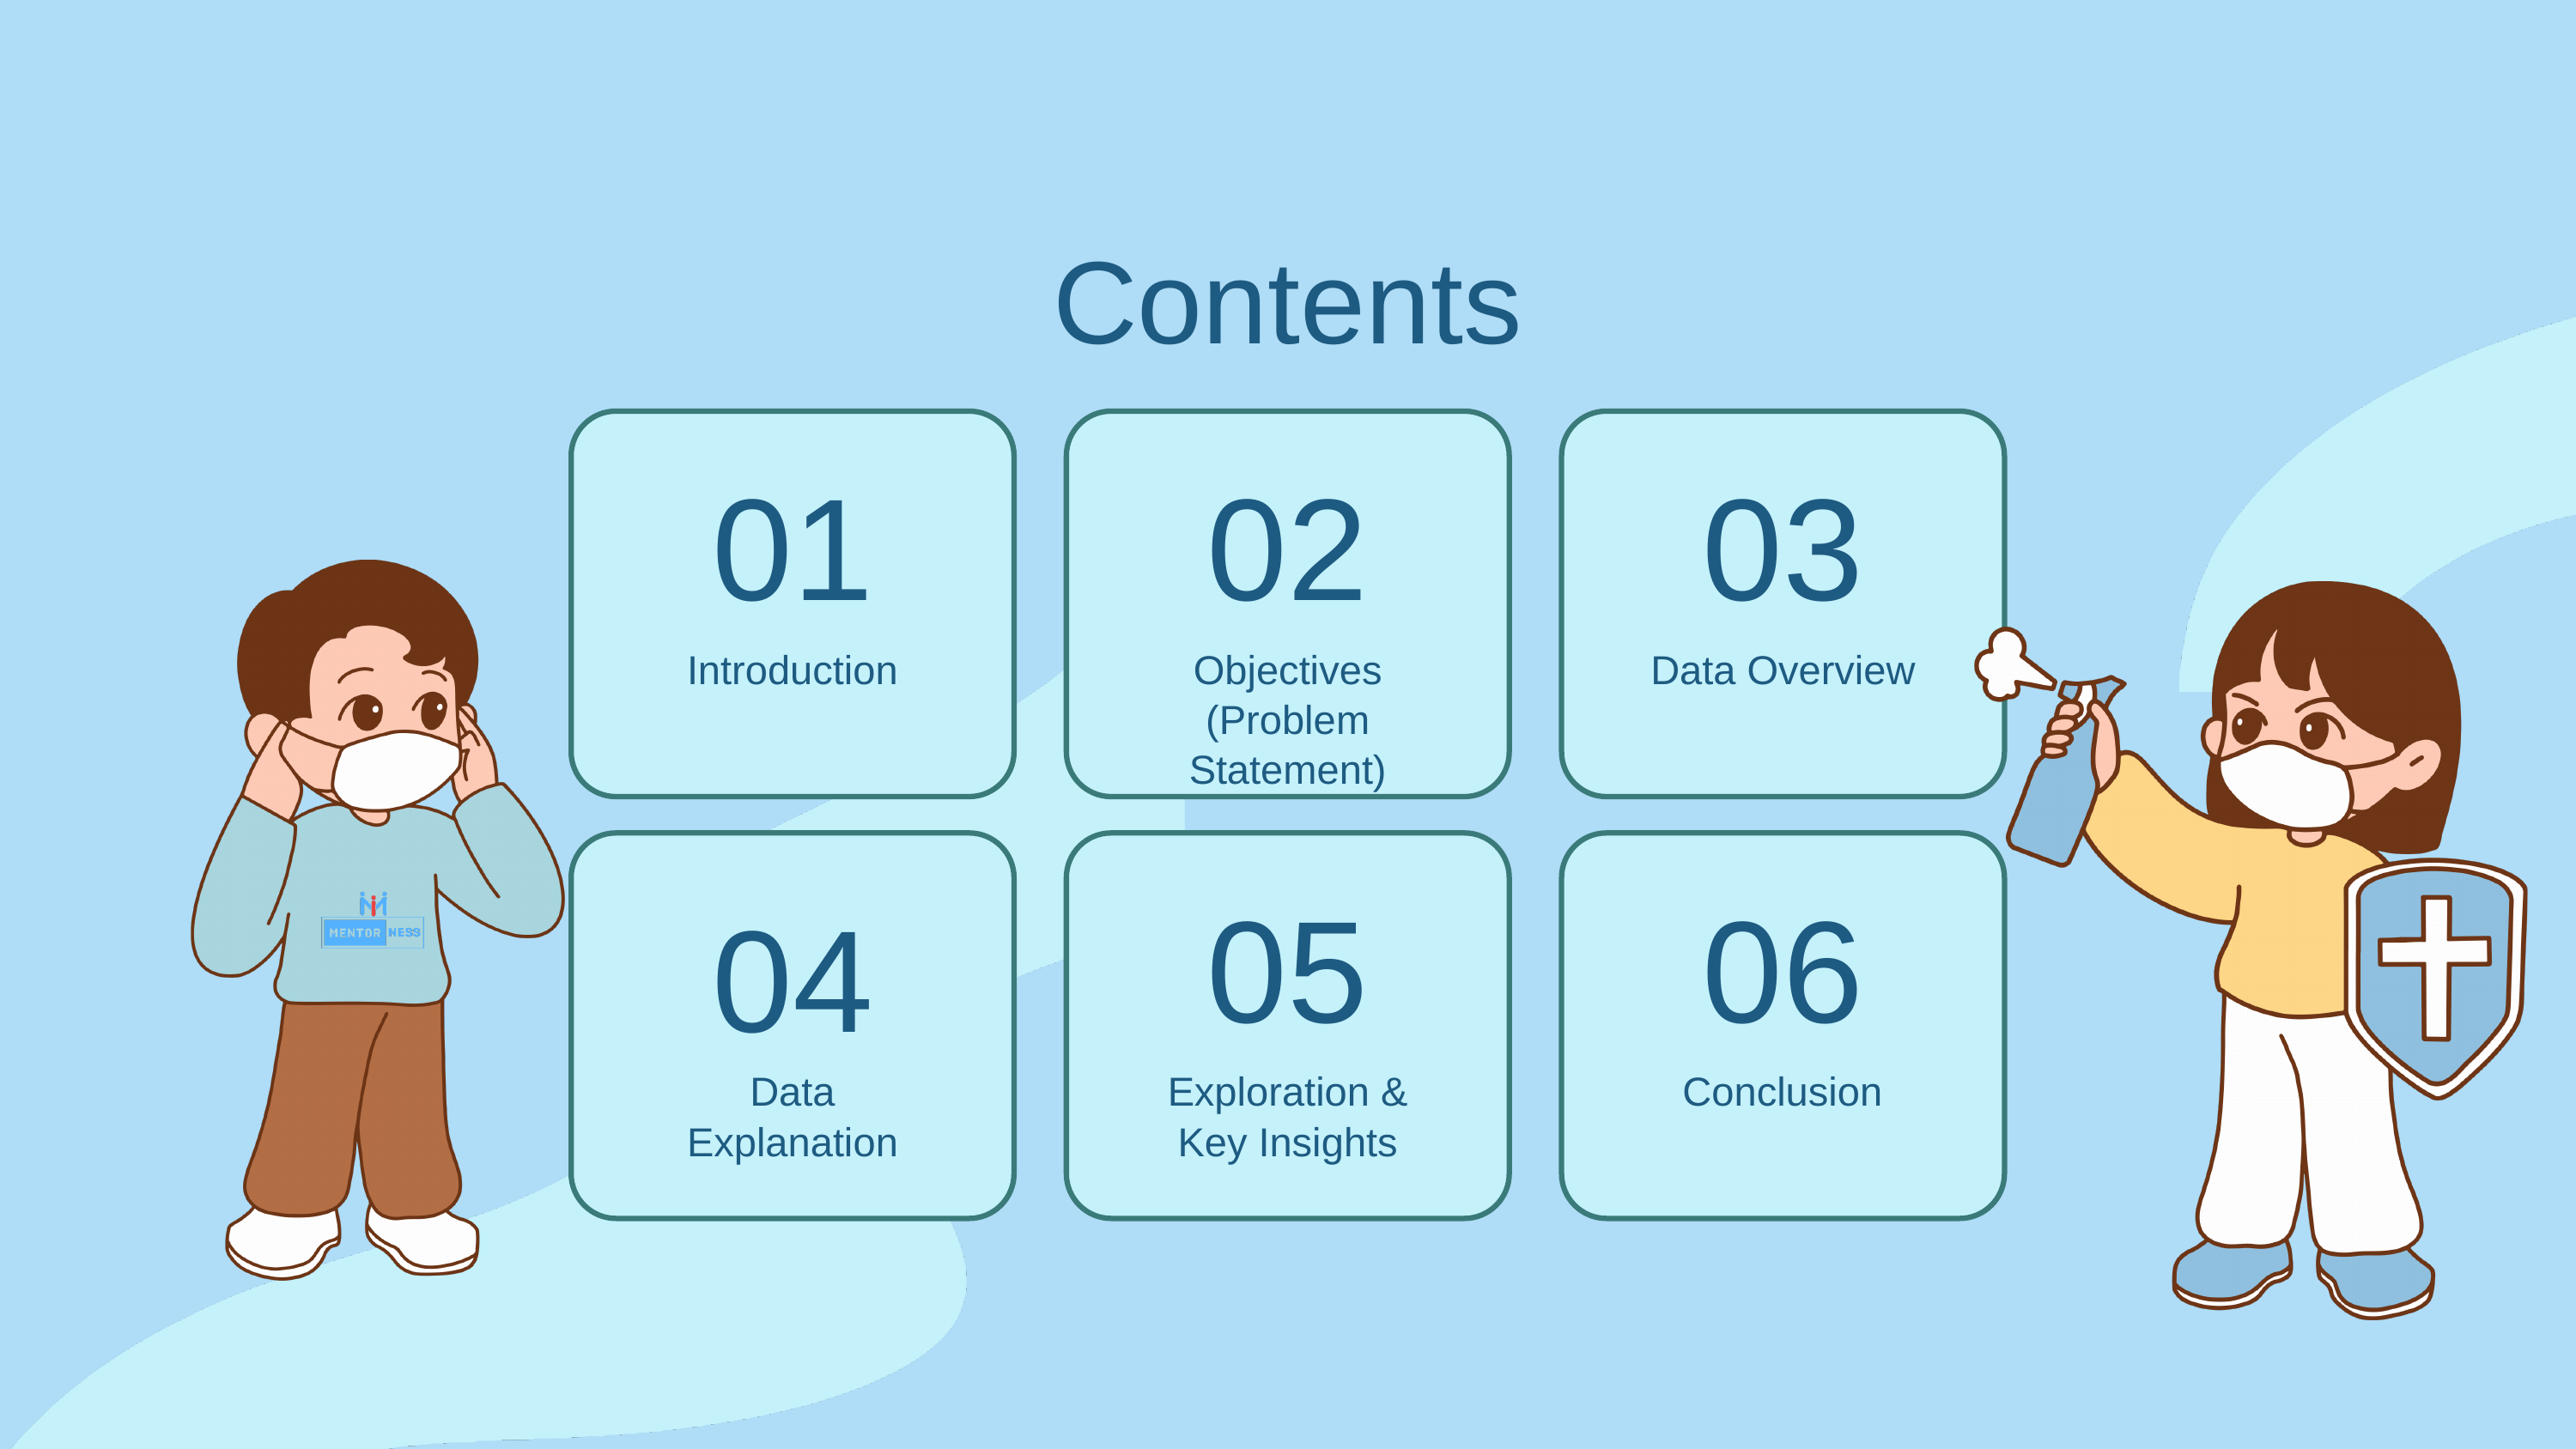

Contents

02
01
03

Introduction
Objectives (Problem Statement)
Data Overview

04
Data
Explanation

05
06

Exploration &
Key Insights
Conclusion